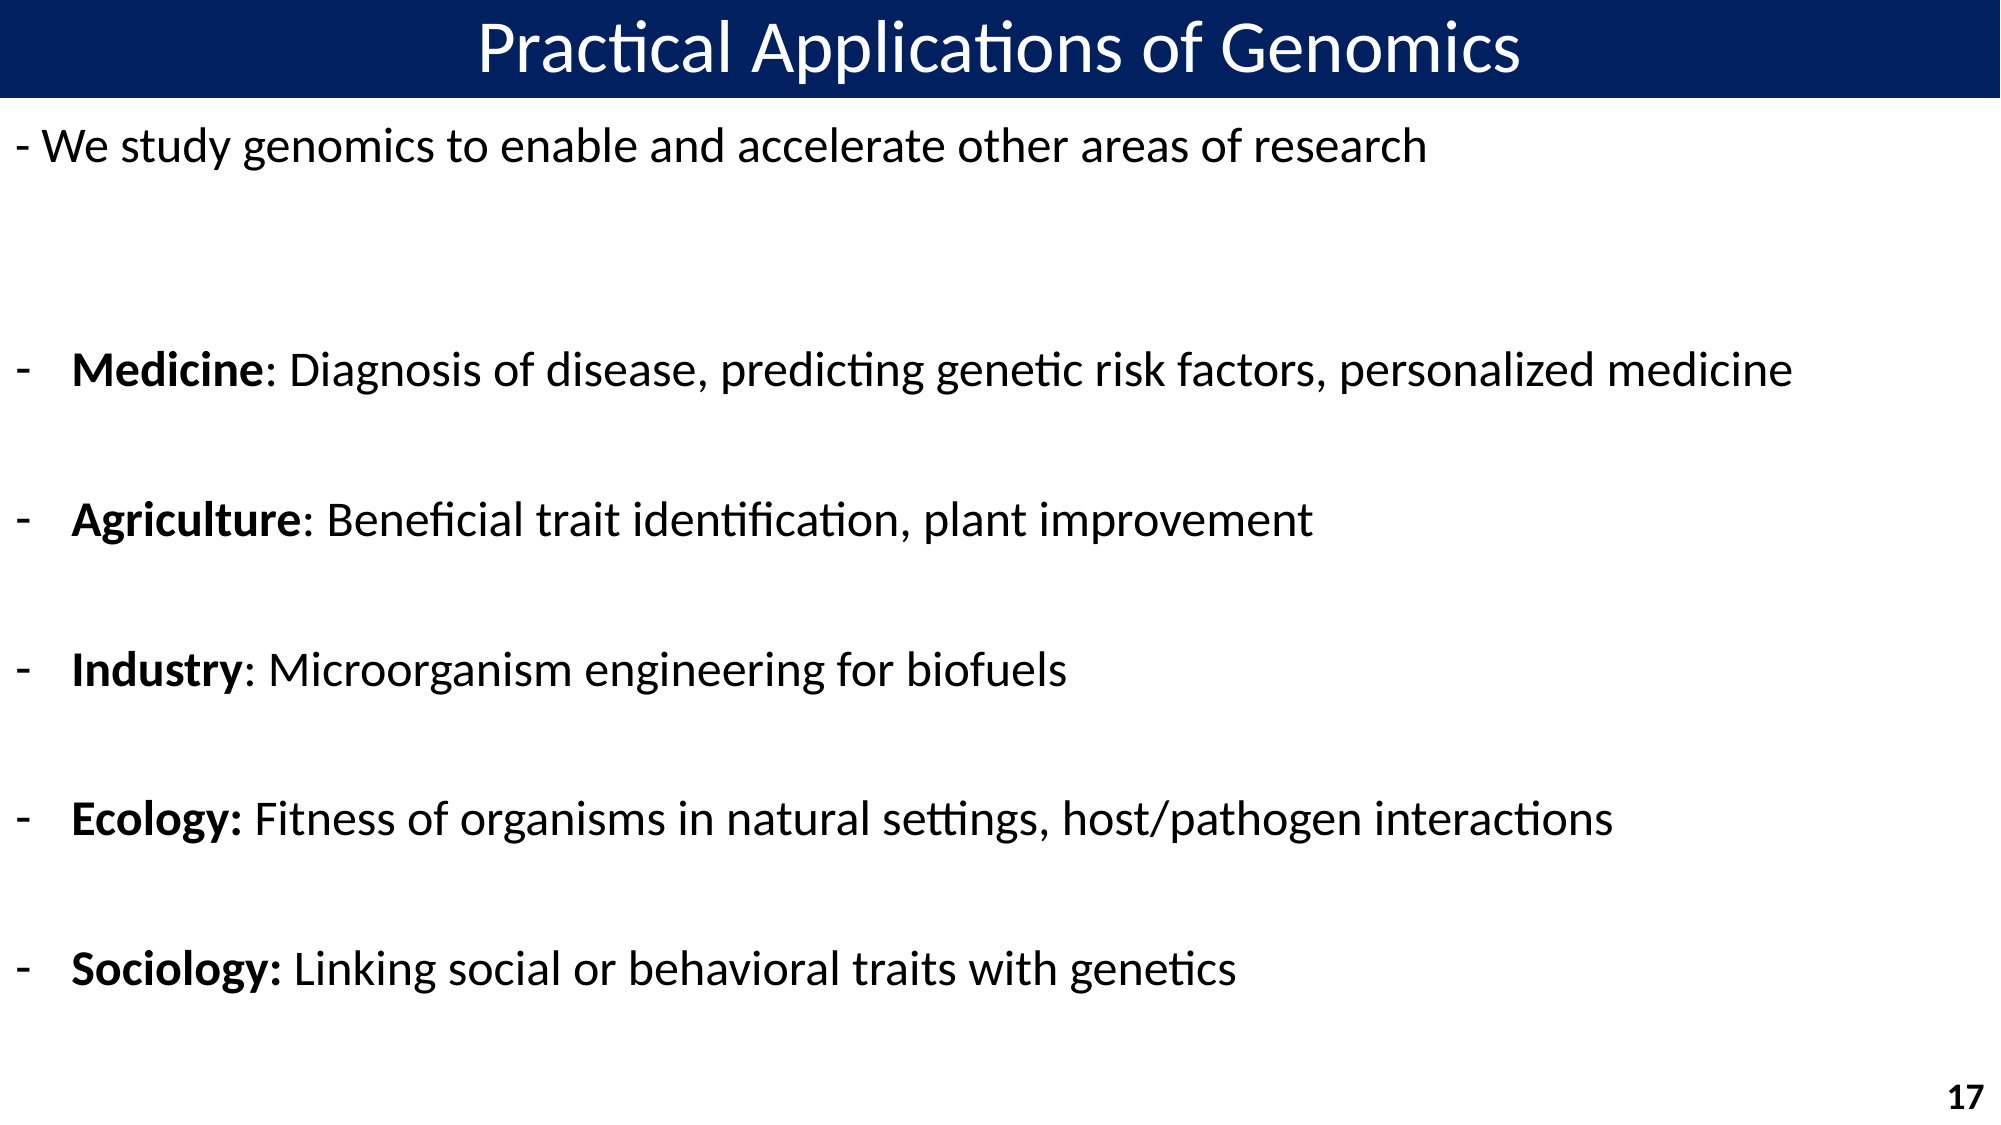

# Practical Applications of Genomics
- We study genomics to enable and accelerate other areas of research

Medicine: Diagnosis of disease, predicting genetic risk factors, personalized medicine

Agriculture: Beneficial trait identification, plant improvement

Industry: Microorganism engineering for biofuels

Ecology: Fitness of organisms in natural settings, host/pathogen interactions

Sociology: Linking social or behavioral traits with genetics

17